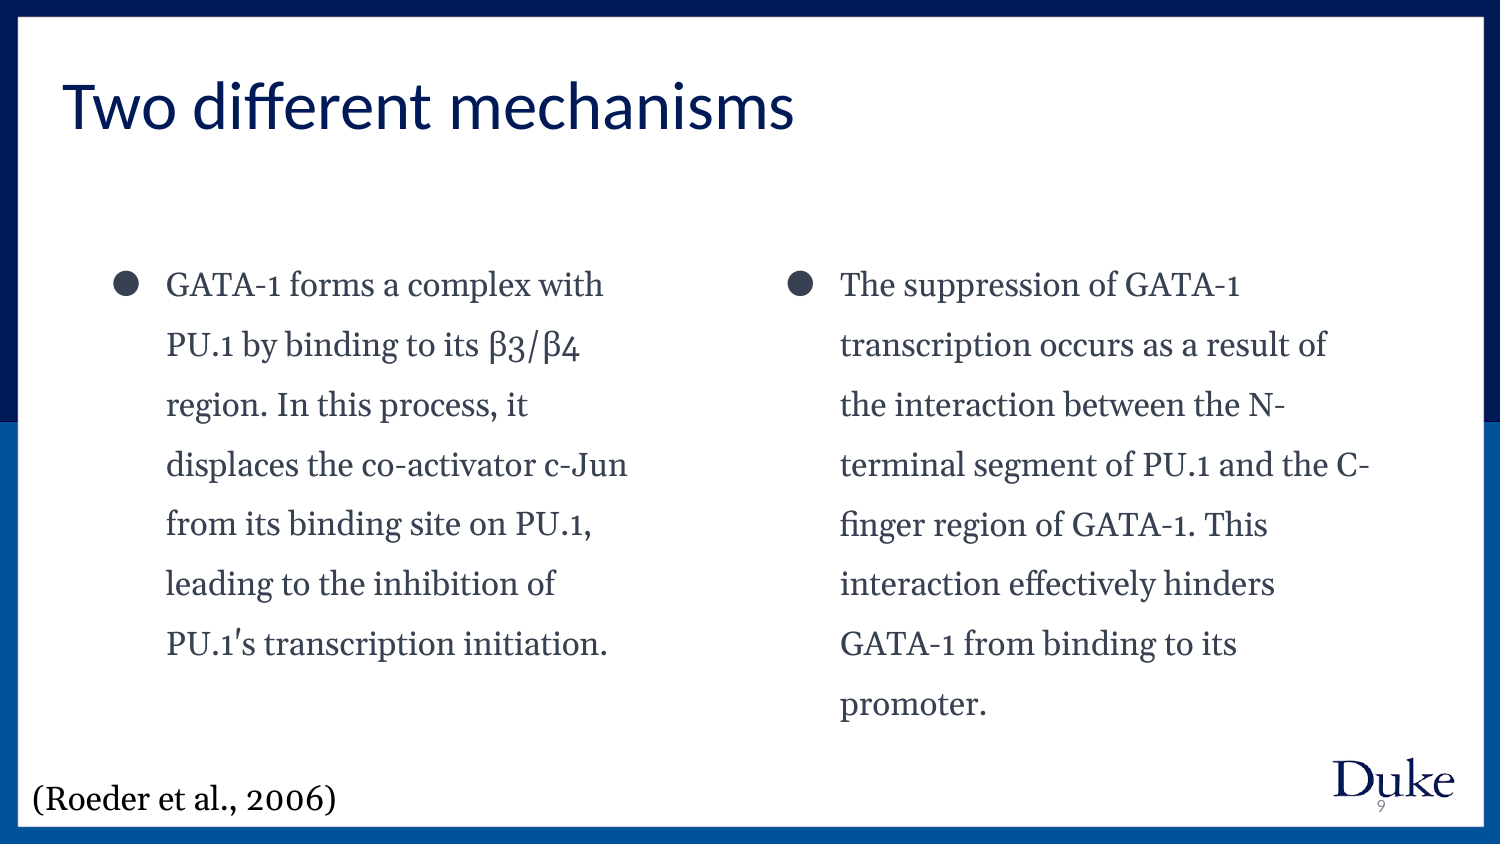

Two different mechanisms
GATA-1 forms a complex with PU.1 by binding to its β3/β4 region. In this process, it displaces the co-activator c-Jun from its binding site on PU.1, leading to the inhibition of PU.1's transcription initiation.

The suppression of GATA-1 transcription occurs as a result of the interaction between the N-terminal segment of PU.1 and the C-finger region of GATA-1. This interaction effectively hinders GATA-1 from binding to its promoter.

(Roeder et al., 2006)
9